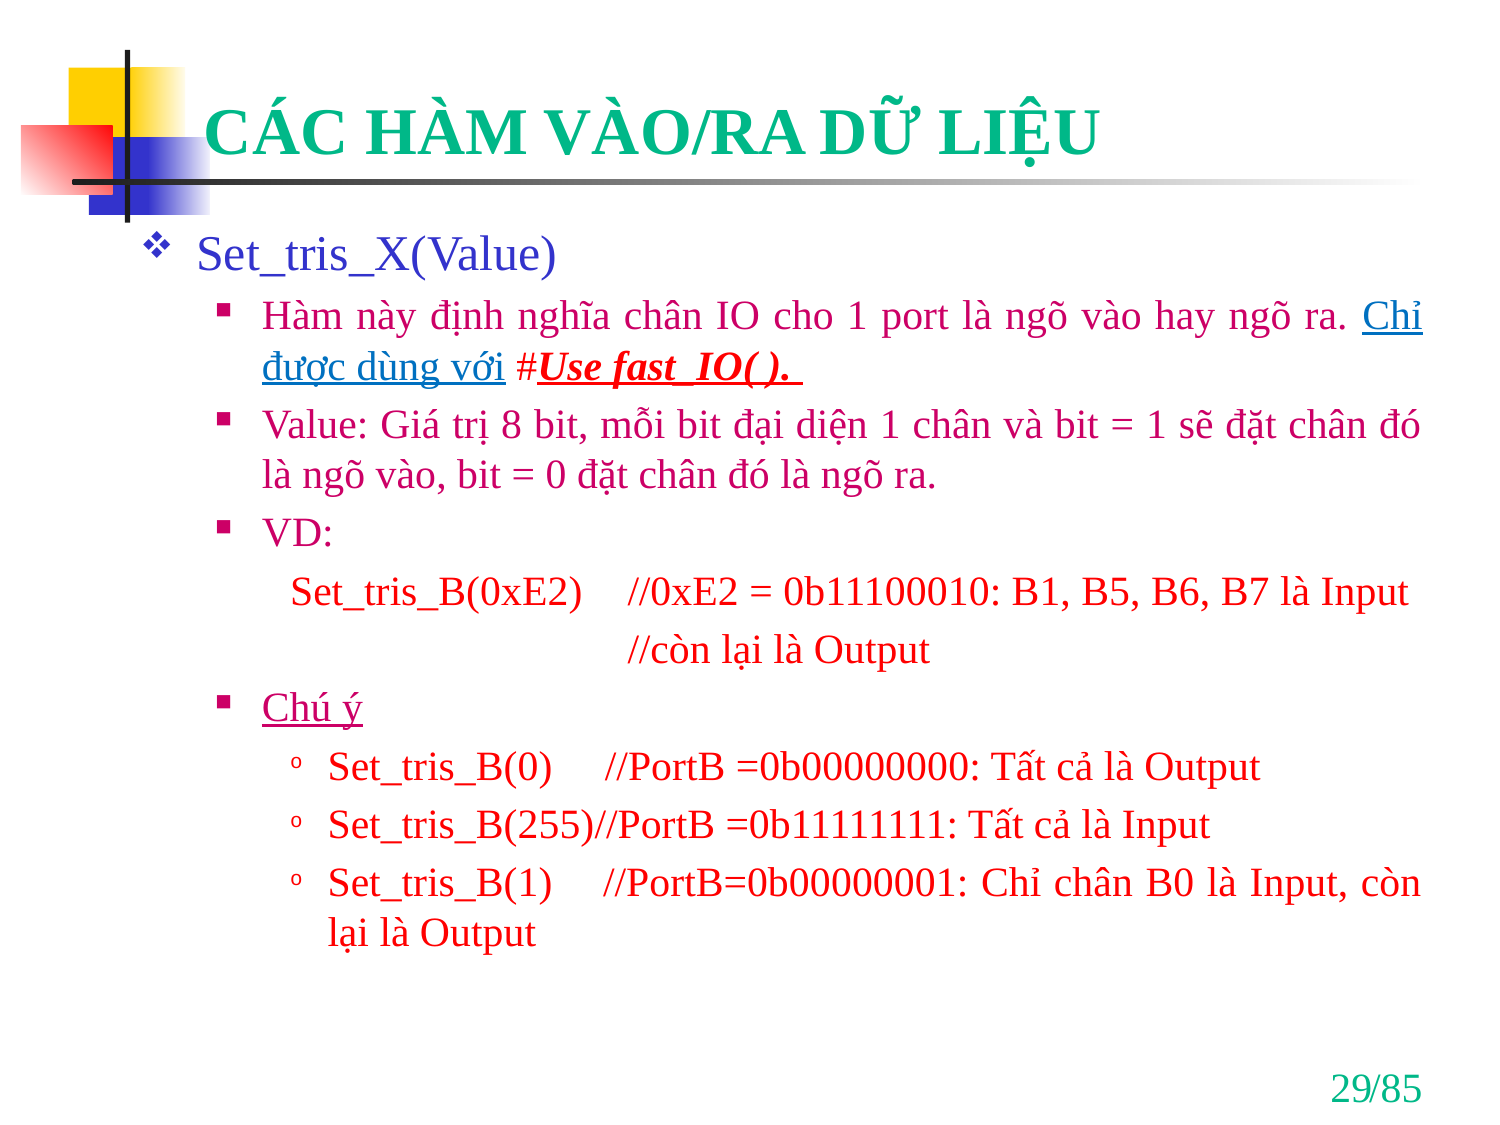

# CÁC HÀM VÀO/RA DỮ LIỆU
Set_tris_X(Value)
Hàm này định nghĩa chân IO cho 1 port là ngõ vào hay ngõ ra. Chỉ được dùng với #Use fast_IO( ).
Value: Giá trị 8 bit, mỗi bit đại diện 1 chân và bit = 1 sẽ đặt chân đó là ngõ vào, bit = 0 đặt chân đó là ngõ ra.
VD:
Set_tris_B(0xE2)	//0xE2 = 0b11100010: B1, B5, B6, B7 là Input
			//còn lại là Output
Chú ý
Set_tris_B(0)     //PortB =0b00000000: Tất cả là Output
Set_tris_B(255)//PortB =0b11111111: Tất cả là Input
Set_tris_B(1)    //PortB=0b00000001: Chỉ chân B0 là Input, còn lại là Output

29